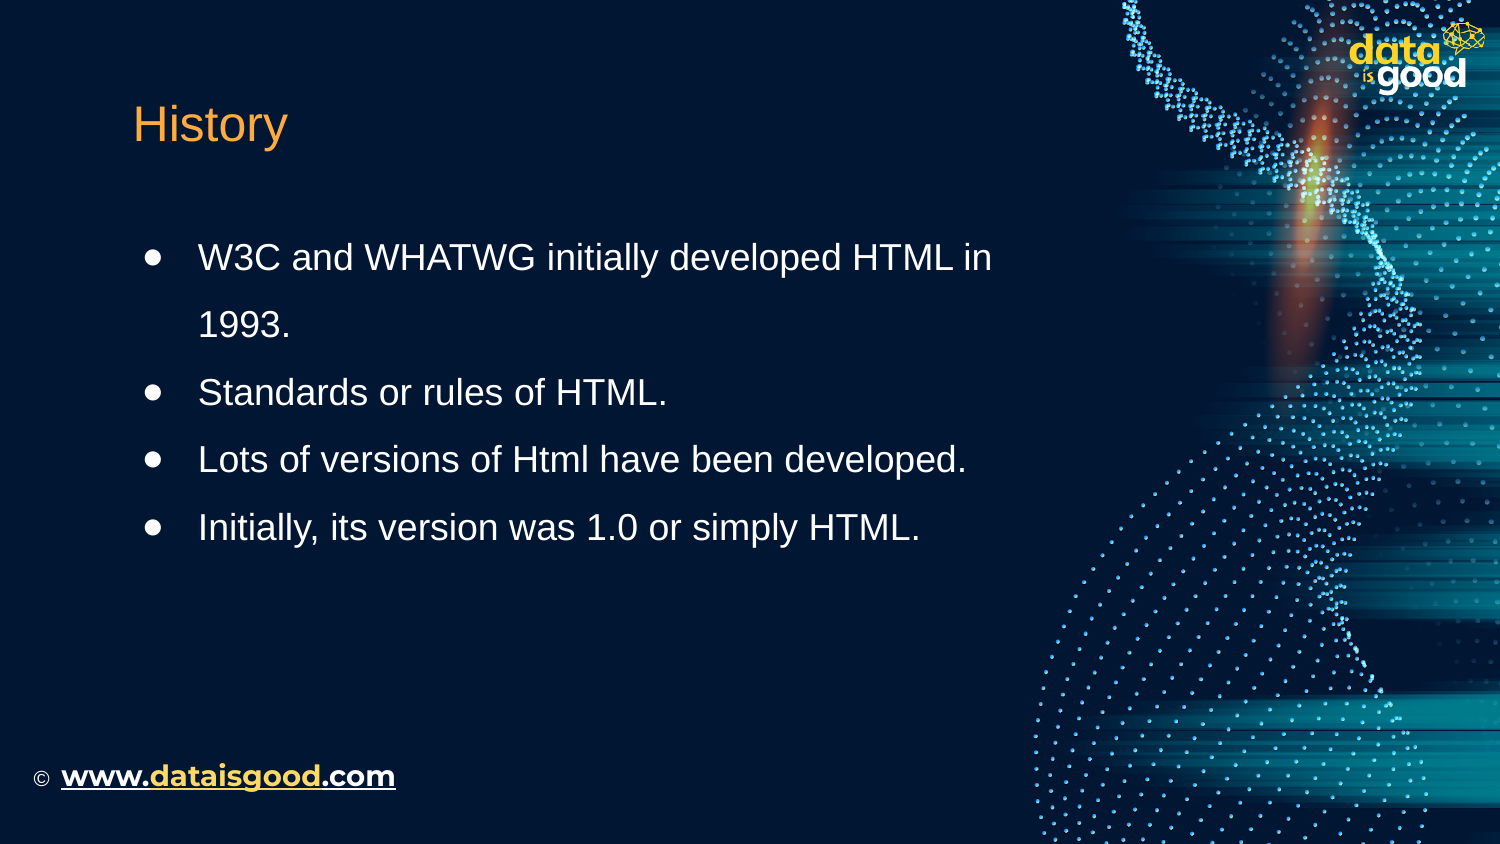

# History
W3C and WHATWG initially developed HTML in 1993.
Standards or rules of HTML.
Lots of versions of Html have been developed.
Initially, its version was 1.0 or simply HTML.